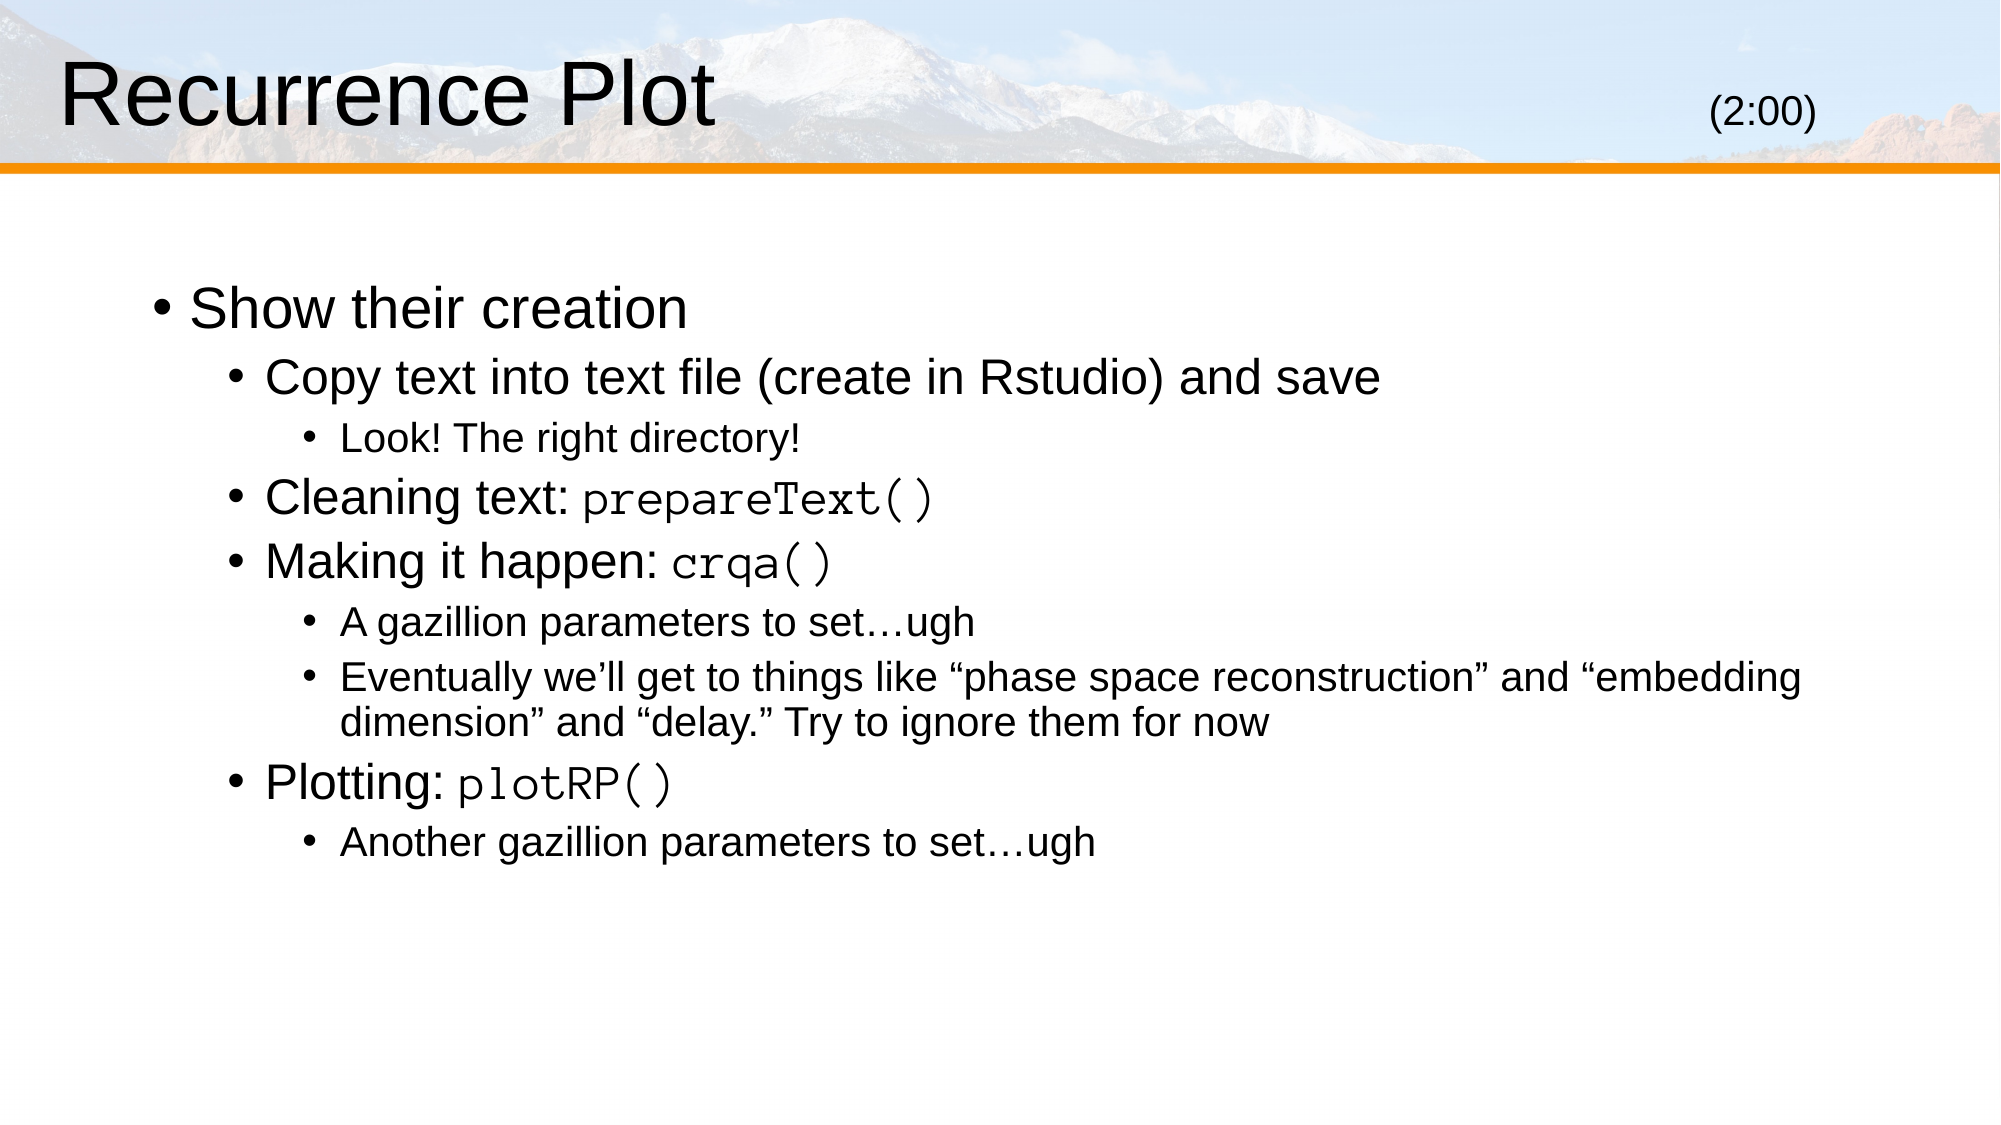

# Recurrence Plot							(2:00)
Show their creation
Copy text into text file (create in Rstudio) and save
Look! The right directory!
Cleaning text: prepareText()
Making it happen: crqa()
A gazillion parameters to set…ugh
Eventually we’ll get to things like “phase space reconstruction” and “embedding dimension” and “delay.” Try to ignore them for now
Plotting: plotRP()
Another gazillion parameters to set…ugh